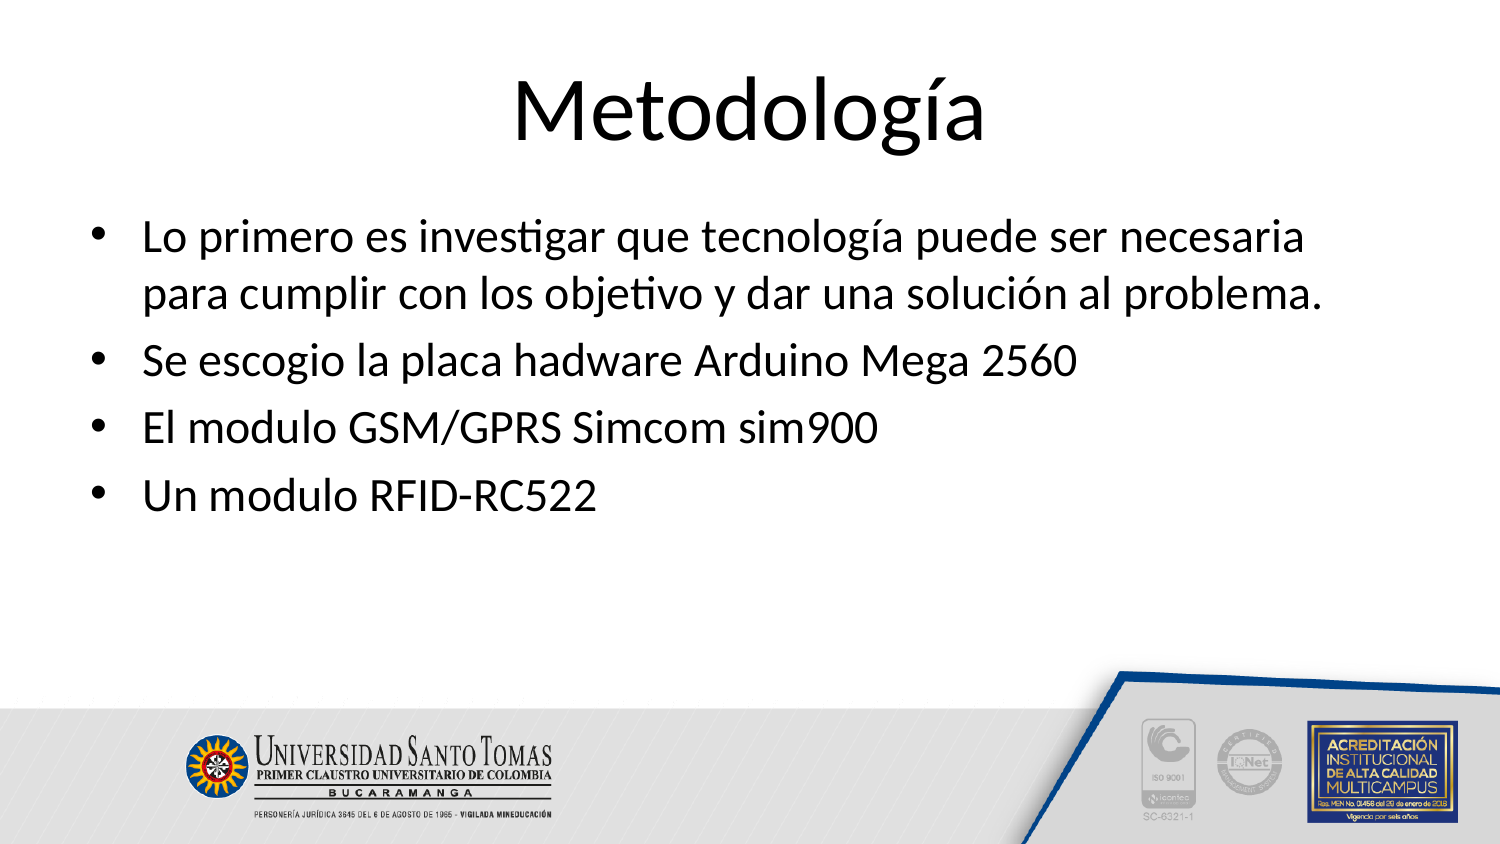

# Metodología
Lo primero es investigar que tecnología puede ser necesaria para cumplir con los objetivo y dar una solución al problema.
Se escogio la placa hadware Arduino Mega 2560
El modulo GSM/GPRS Simcom sim900
Un modulo RFID-RC522